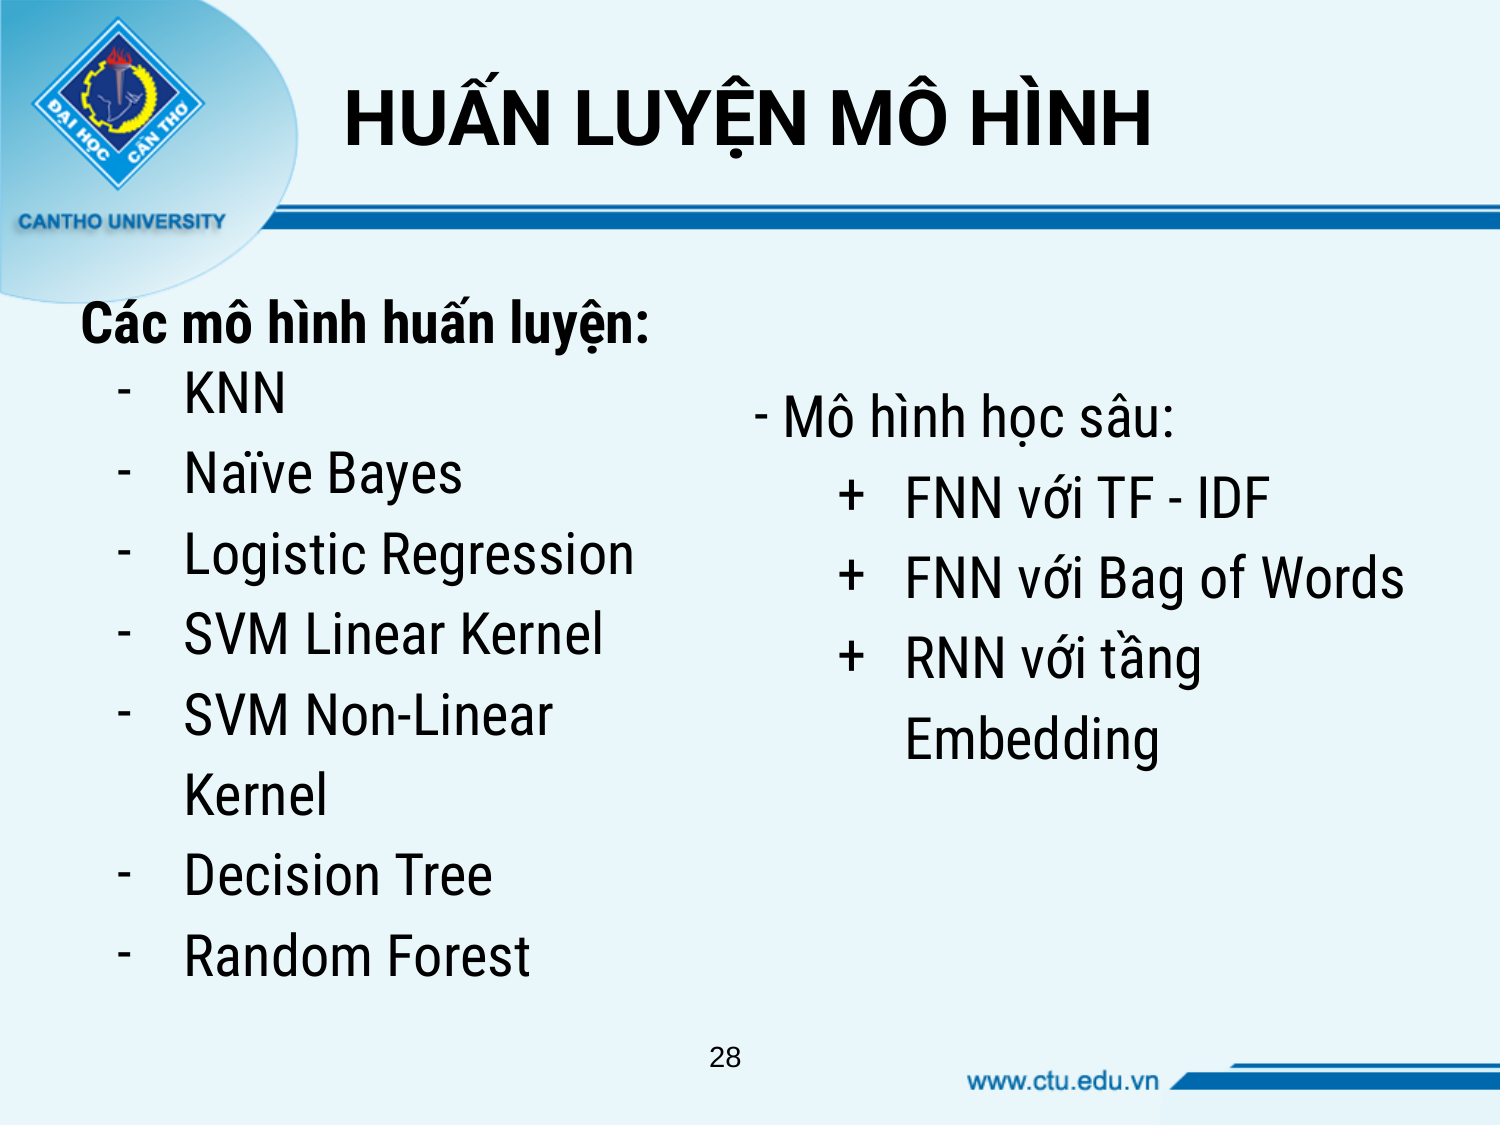

HUẤN LUYỆN MÔ HÌNH
Các mô hình huấn luyện:
KNN
Naïve Bayes
Logistic Regression
SVM Linear Kernel
SVM Non-Linear Kernel
Decision Tree
Random Forest

Mô hình học sâu:
FNN với TF - IDF
FNN với Bag of Words
RNN với tầng Embedding
28